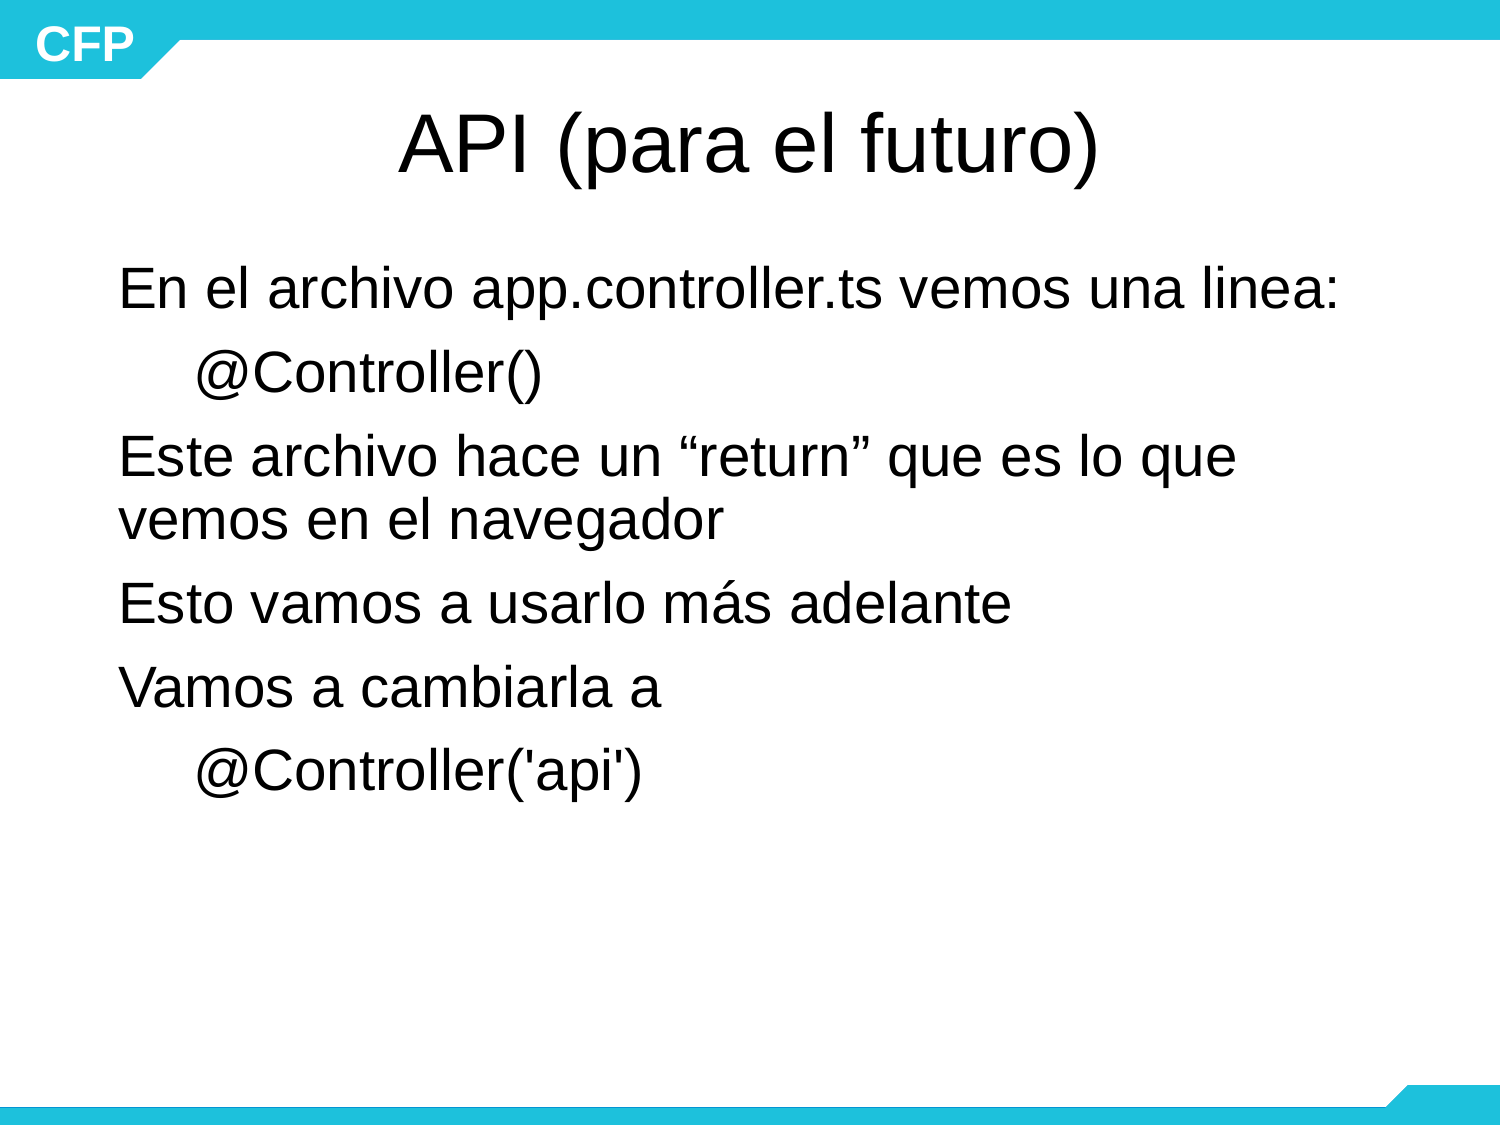

# API (para el futuro)
En el archivo app.controller.ts vemos una linea:
@Controller()
Este archivo hace un “return” que es lo que vemos en el navegador
Esto vamos a usarlo más adelante
Vamos a cambiarla a
@Controller('api')